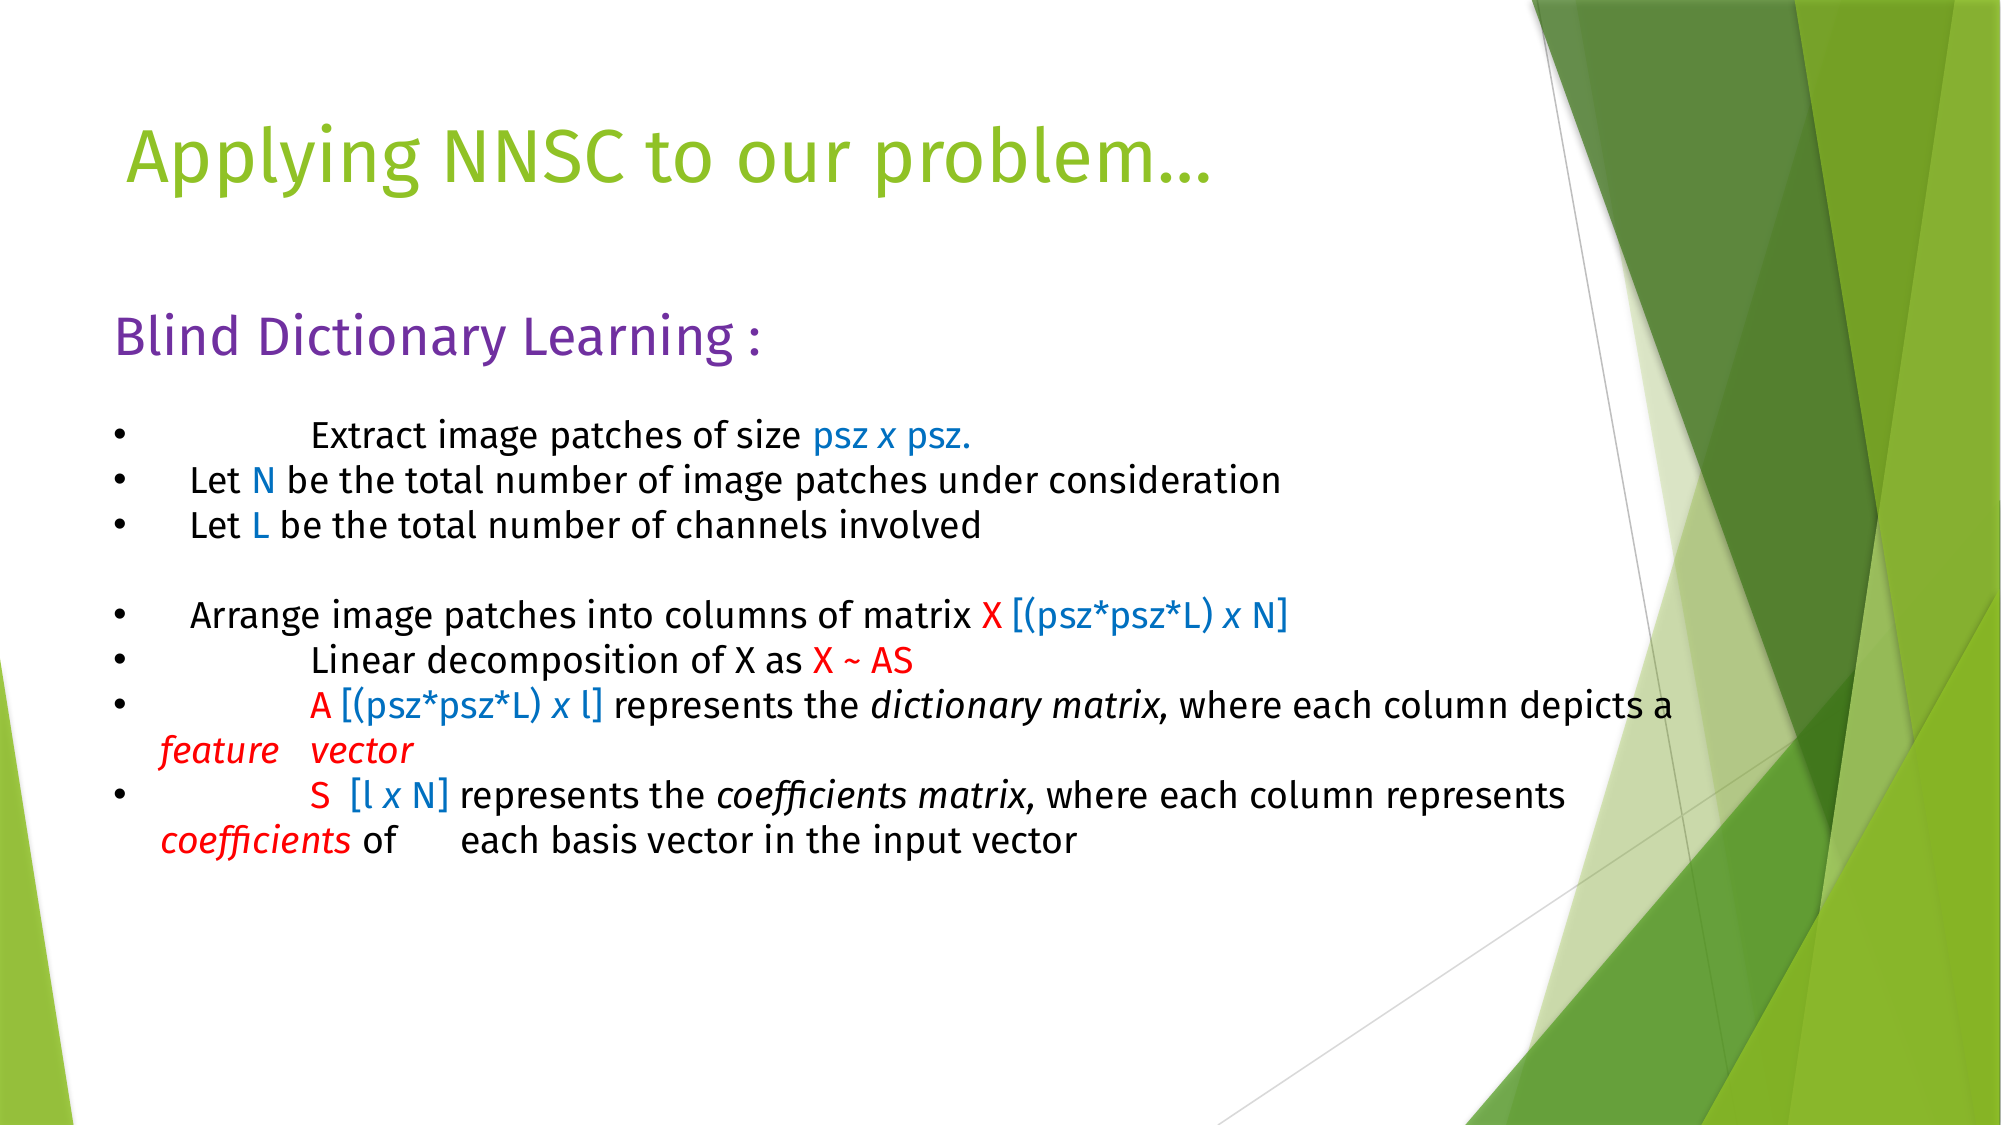

# Applying NNSC to our problem…
Blind Dictionary Learning :

	Extract image patches of size psz x psz.
   Let N be the total number of image patches under consideration
   Let L be the total number of channels involved

   Arrange image patches into columns of matrix X [(psz*psz*L) x N]
	Linear decomposition of X as X ~ AS
	A [(psz*psz*L) x l] represents the dictionary matrix, where each column depicts a feature 	vector
	S  [l x N] represents the coefficients matrix, where each column represents coefficients of  	each basis vector in the input vector